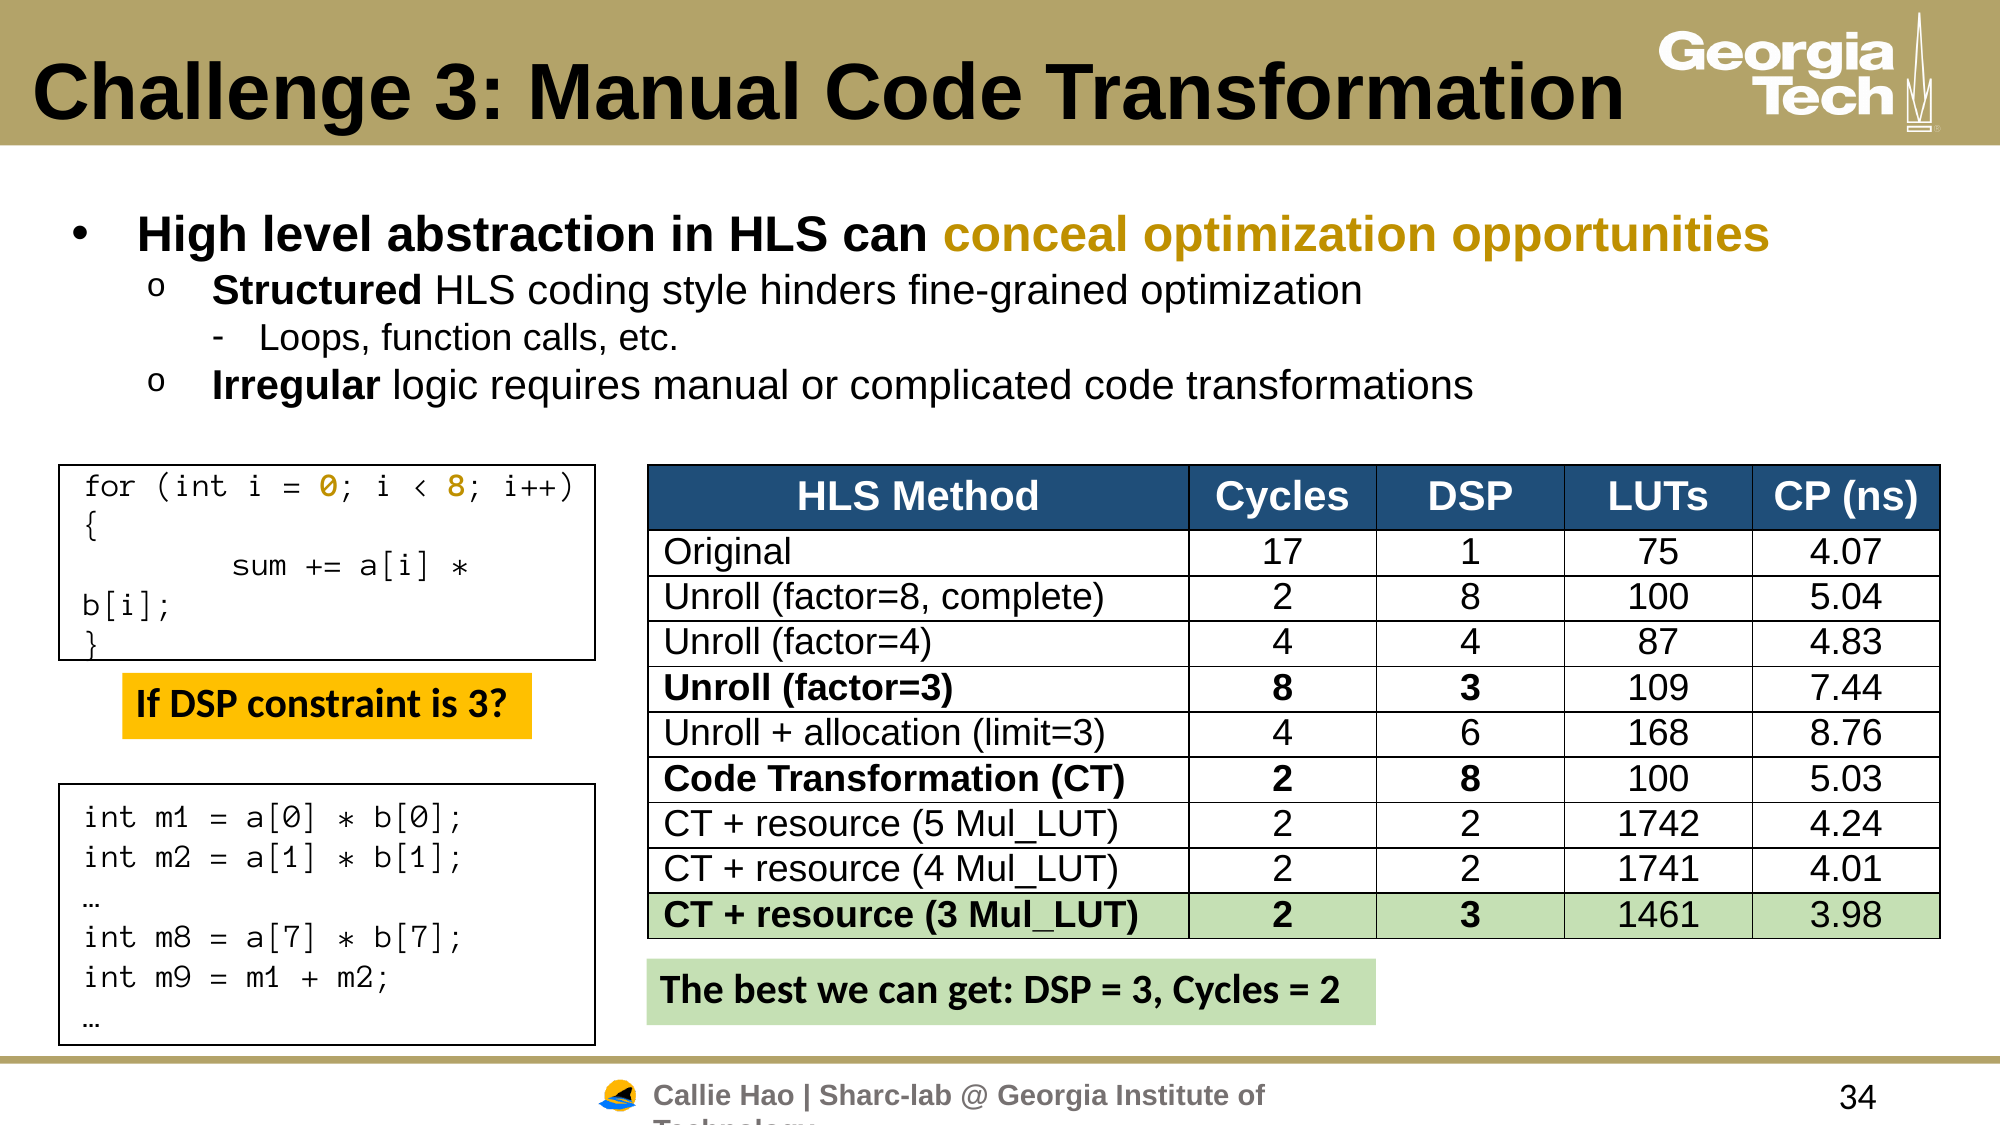

# Challenge 3: Manual Code Transformation
High level abstraction in HLS can conceal optimization opportunities
Structured HLS coding style hinders fine-grained optimization
Loops, function calls, etc.
Irregular logic requires manual or complicated code transformations

for (int i = 0; i < 8; i++)
{
	sum += a[i] * b[i];
}
| HLS Method | Cycles | DSP | LUTs | CP (ns) |
| --- | --- | --- | --- | --- |
| Original | 17 | 1 | 75 | 4.07 |
| Unroll (factor=8, complete) | 2 | 8 | 100 | 5.04 |
| Unroll (factor=4) | 4 | 4 | 87 | 4.83 |
| Unroll (factor=3) | 8 | 3 | 109 | 7.44 |
| Unroll + allocation (limit=3) | 4 | 6 | 168 | 8.76 |
| Code Transformation (CT) | 2 | 8 | 100 | 5.03 |
| CT + resource (5 Mul\_LUT) | 2 | 2 | 1742 | 4.24 |
| CT + resource (4 Mul\_LUT) | 2 | 2 | 1741 | 4.01 |
| CT + resource (3 Mul\_LUT) | 2 | 3 | 1461 | 3.98 |
If DSP constraint is 3?
int m1 = a[0] * b[0];
int m2 = a[1] * b[1];
…
int m8 = a[7] * b[7];
int m9 = m1 + m2;
…
The best we can get: DSP = 3, Cycles = 2
34